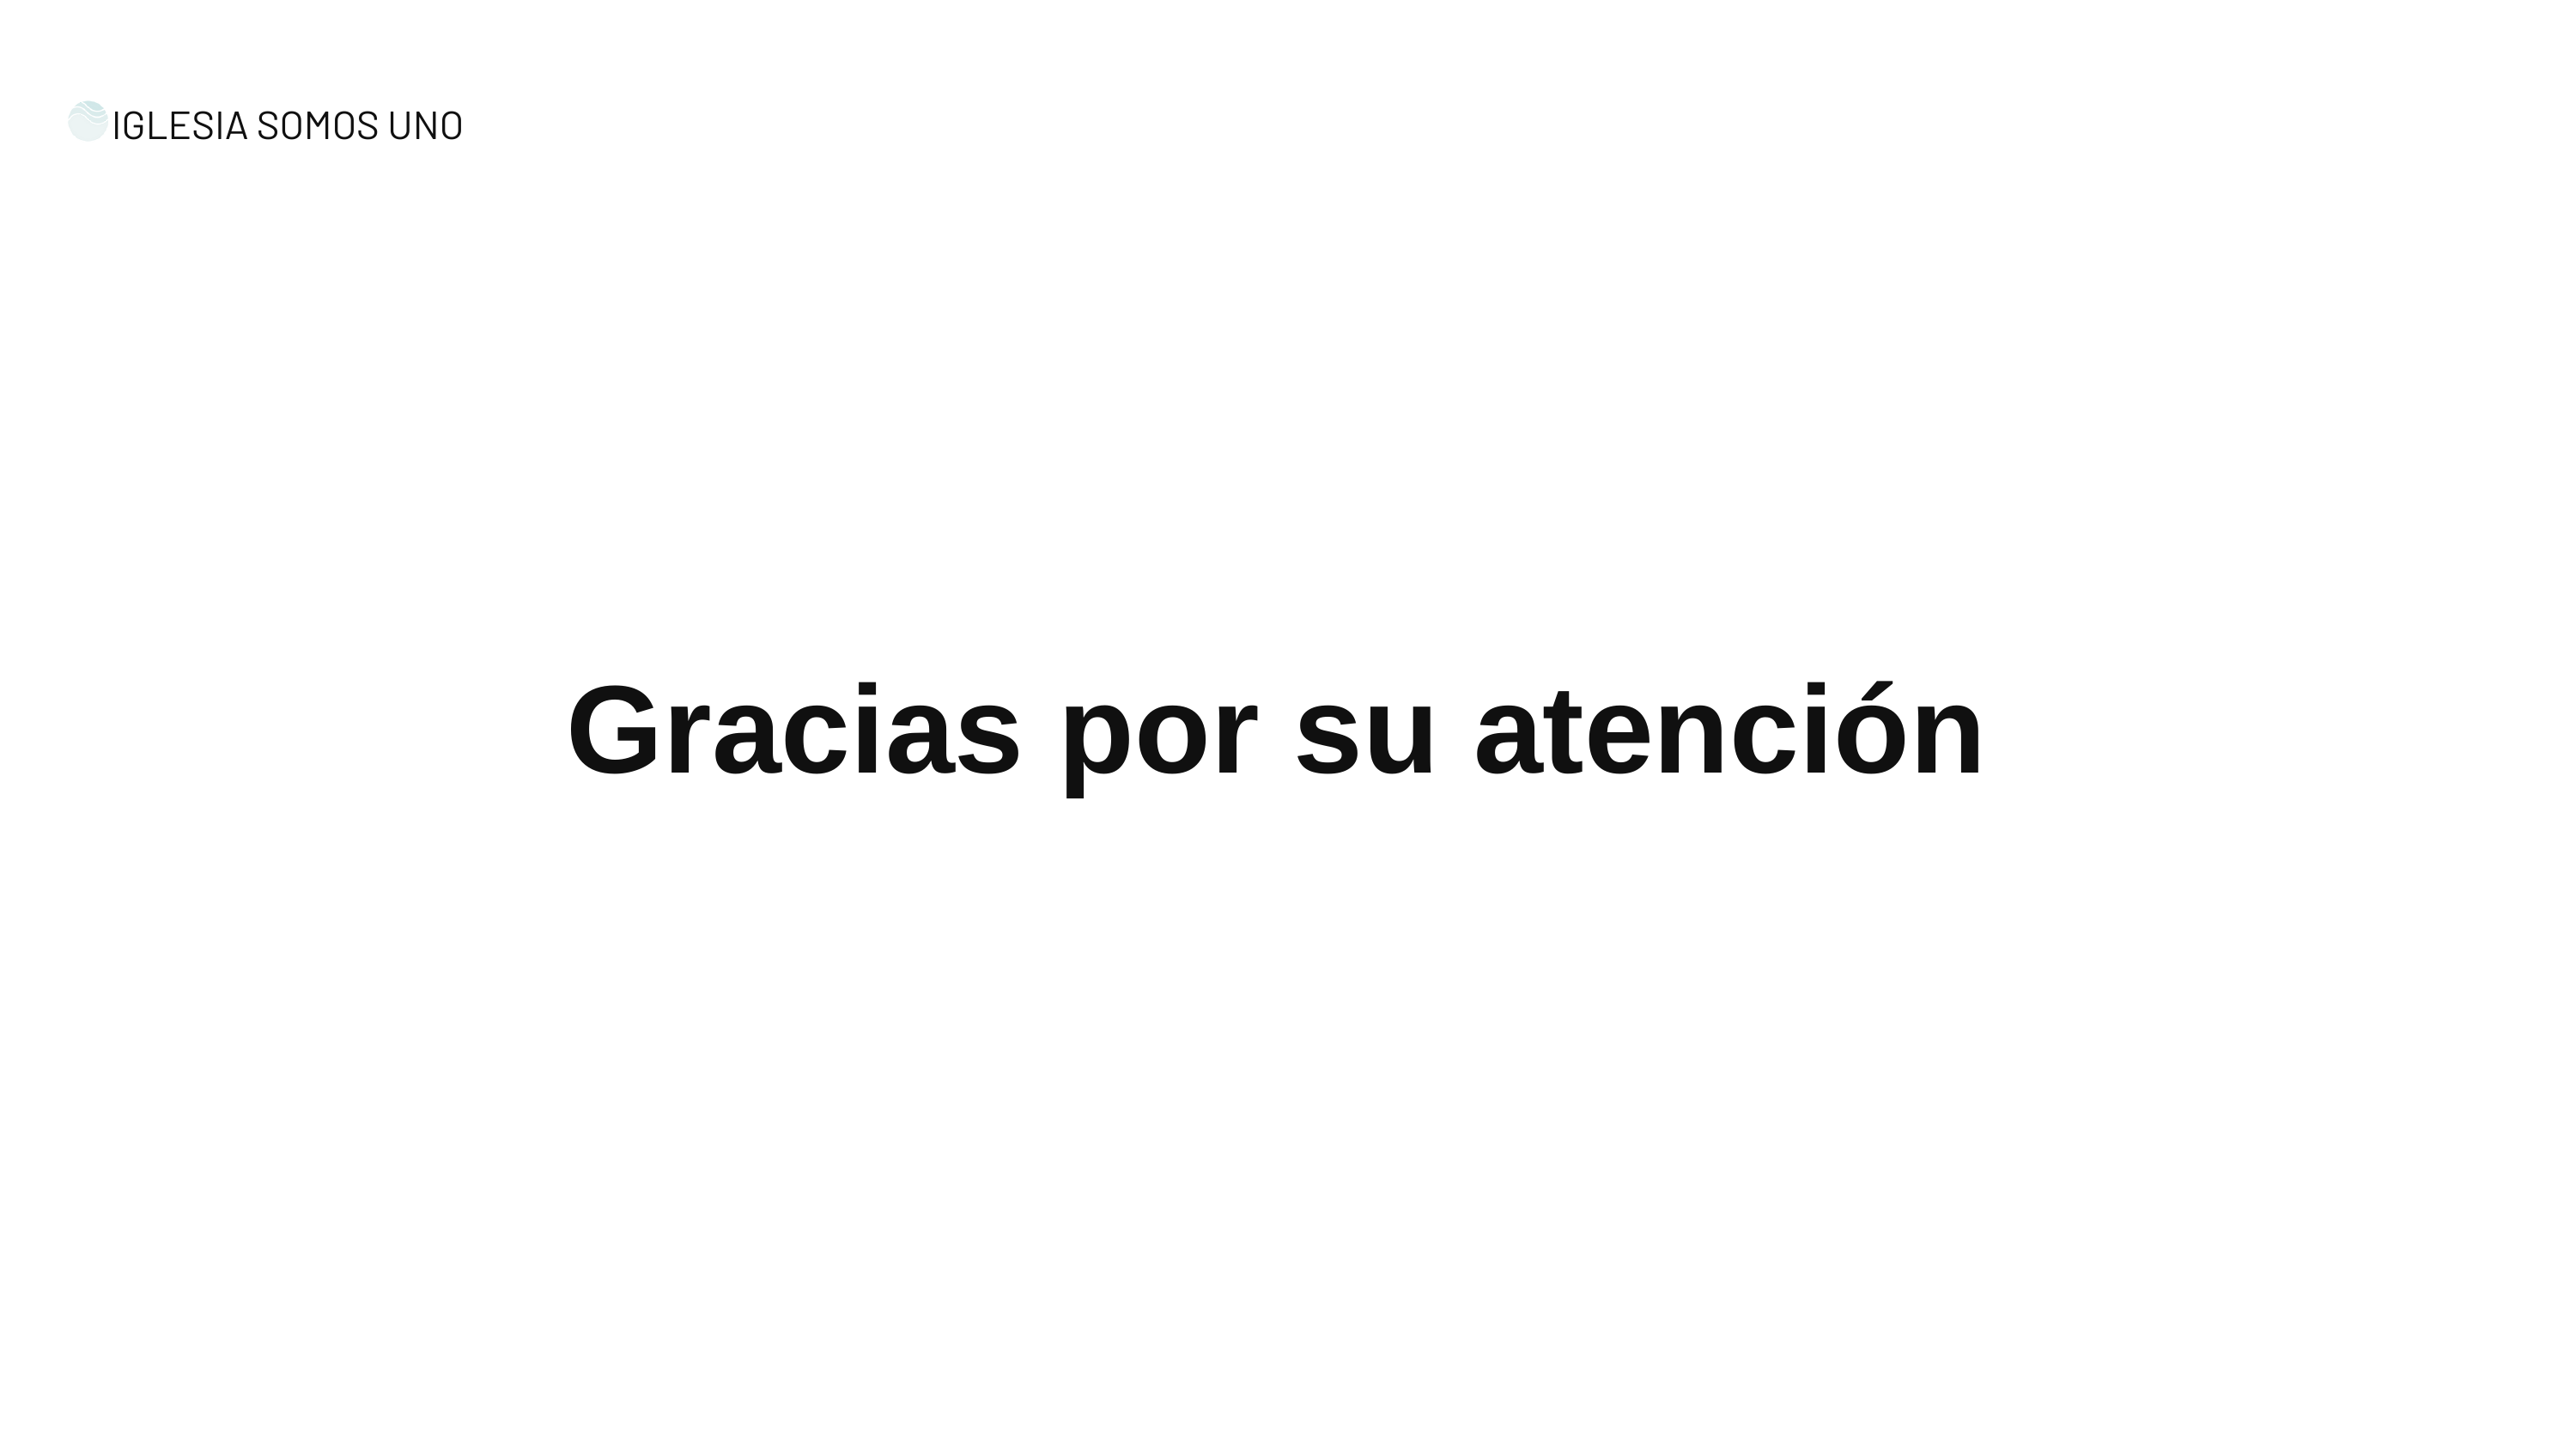

IGLESIA SOMOS UNO

Gracias por su atención